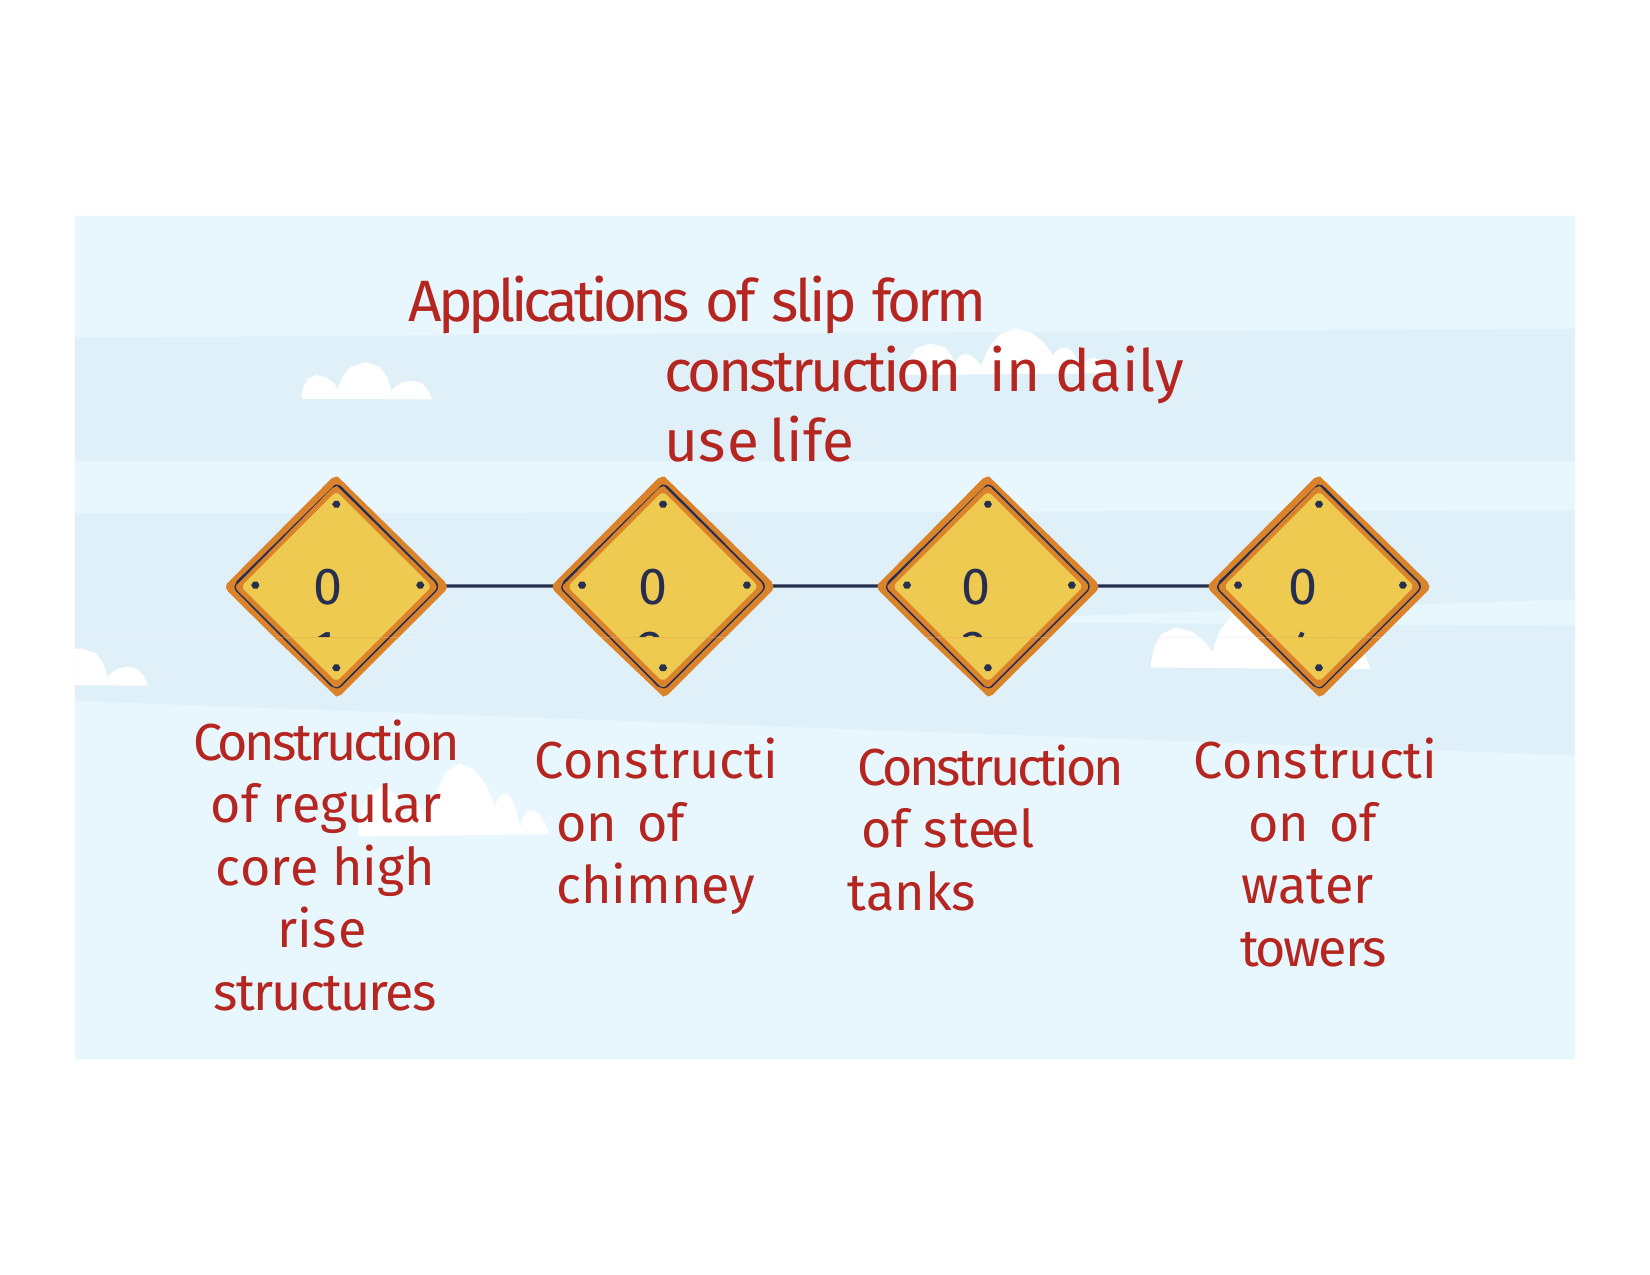

# Applications of slip form construction  in daily use life

01
02
03
04

Construction  of regular  core high rise  structures
Construction  of chimney
Construction  of water  towers
Construction  of steel tanks